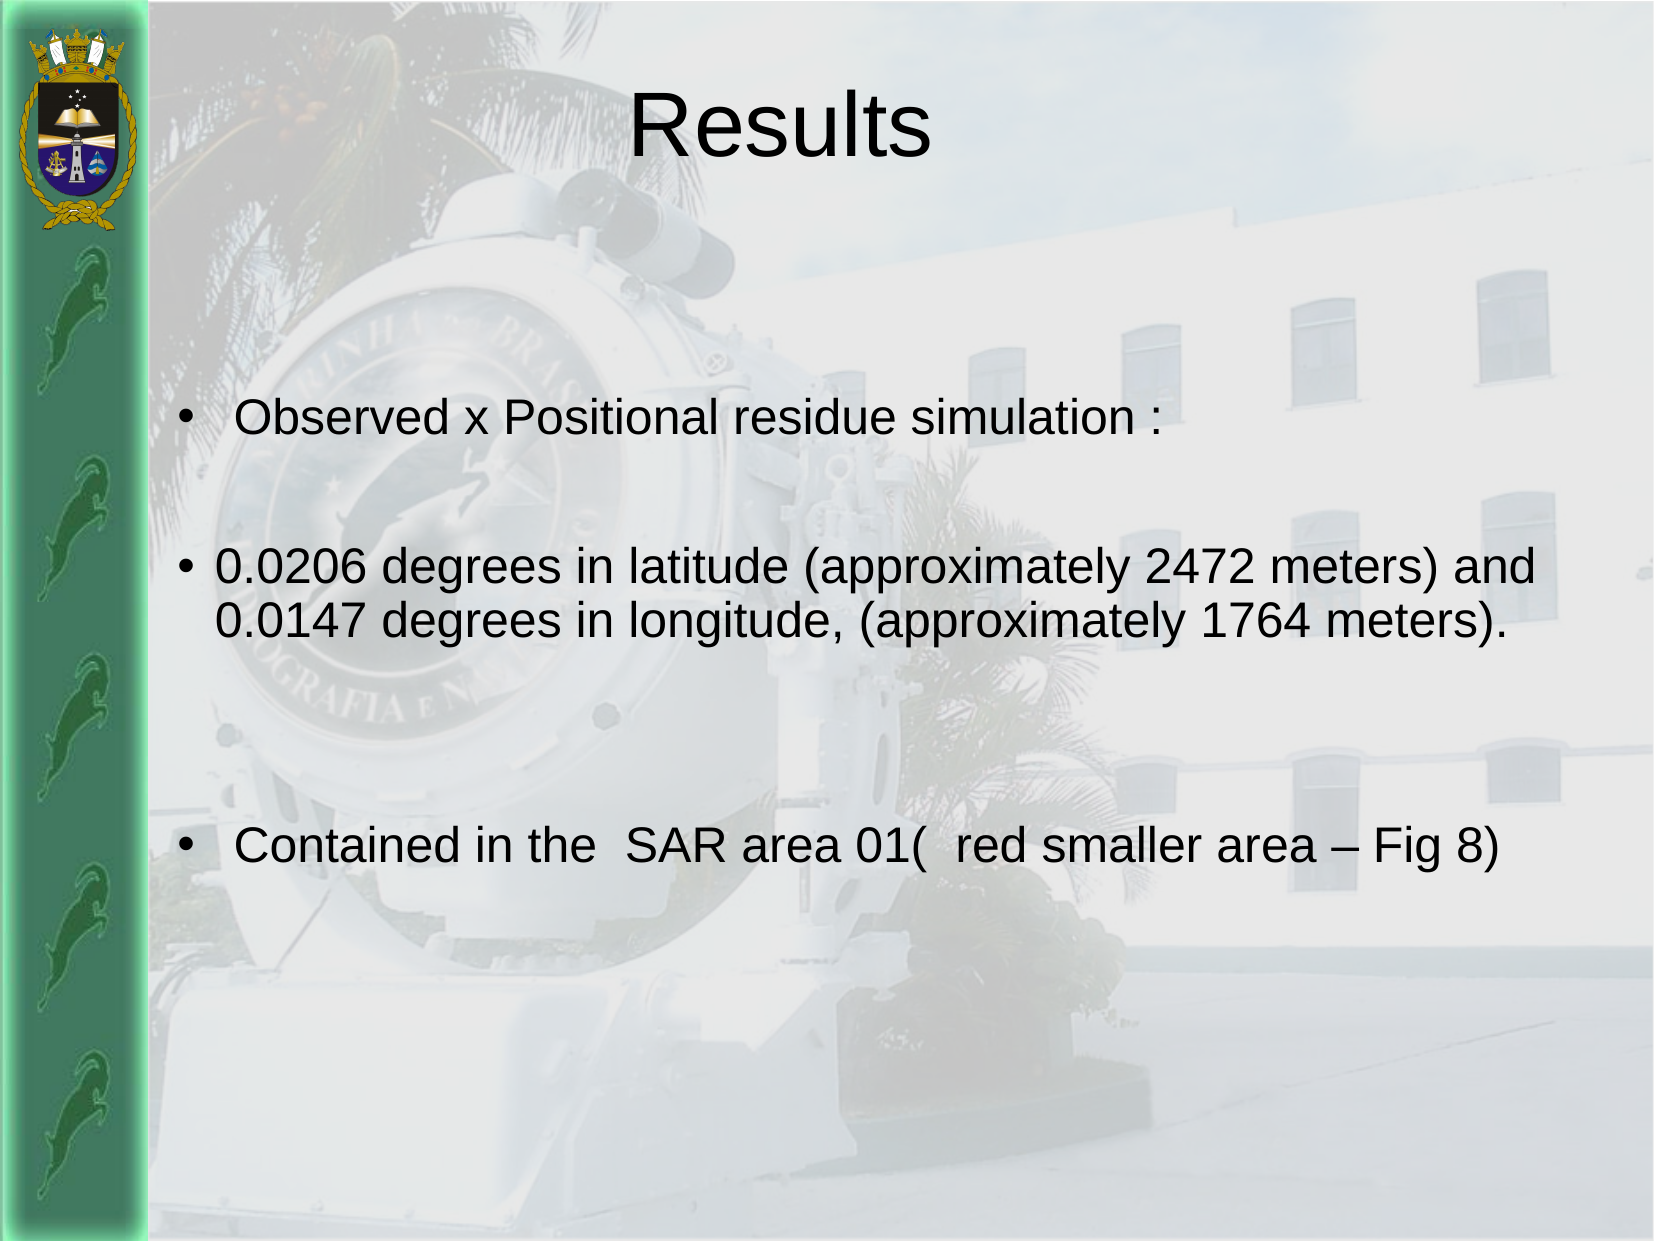

# Results
Observed x Positional residue simulation :

0.0206 degrees in latitude (approximately 2472 meters) and 0.0147 degrees in longitude, (approximately 1764 meters).

Contained in the  SAR area 01(  red smaller area – Fig 8)